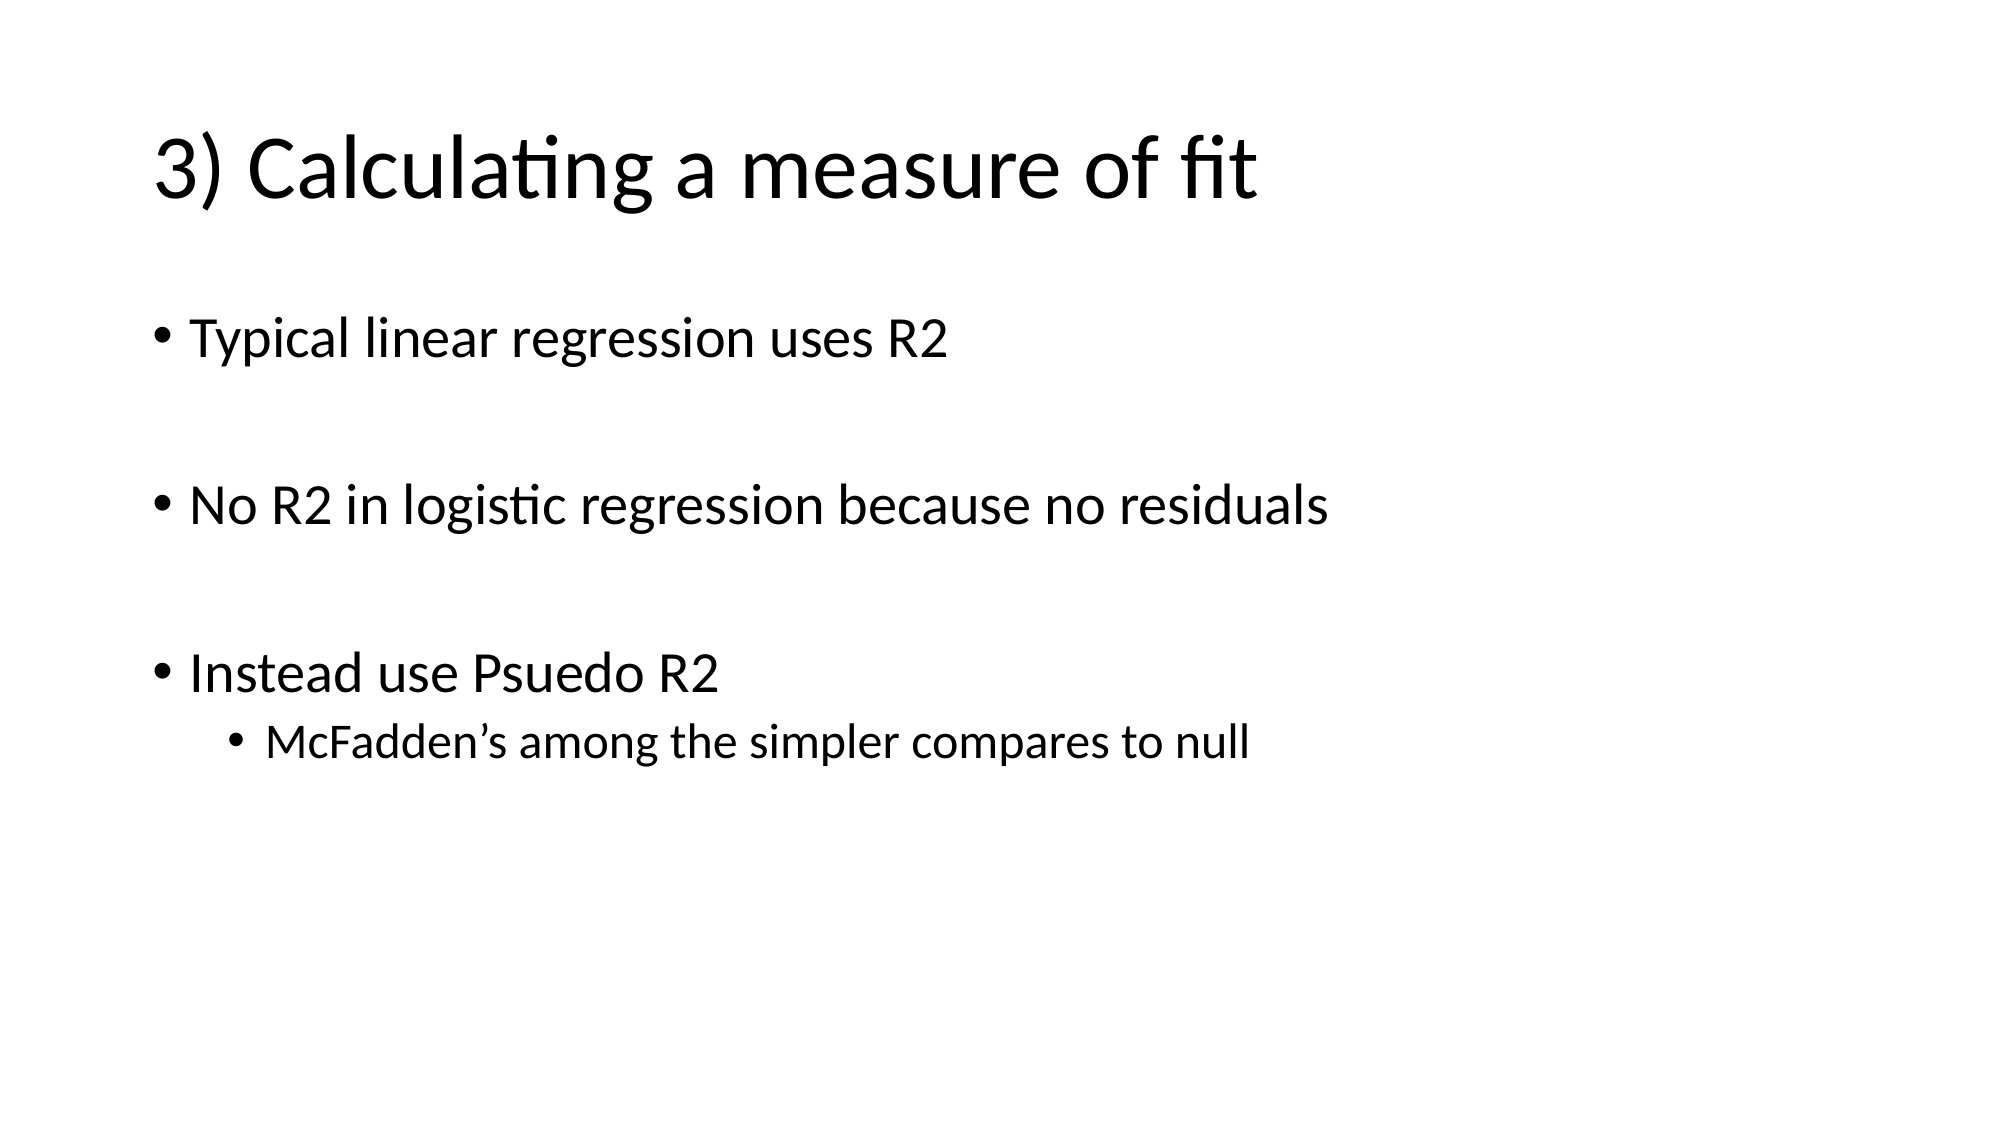

# 3) Calculating a measure of fit
Typical linear regression uses R2

No R2 in logistic regression because no residuals

Instead use Psuedo R2
McFadden’s among the simpler compares to null